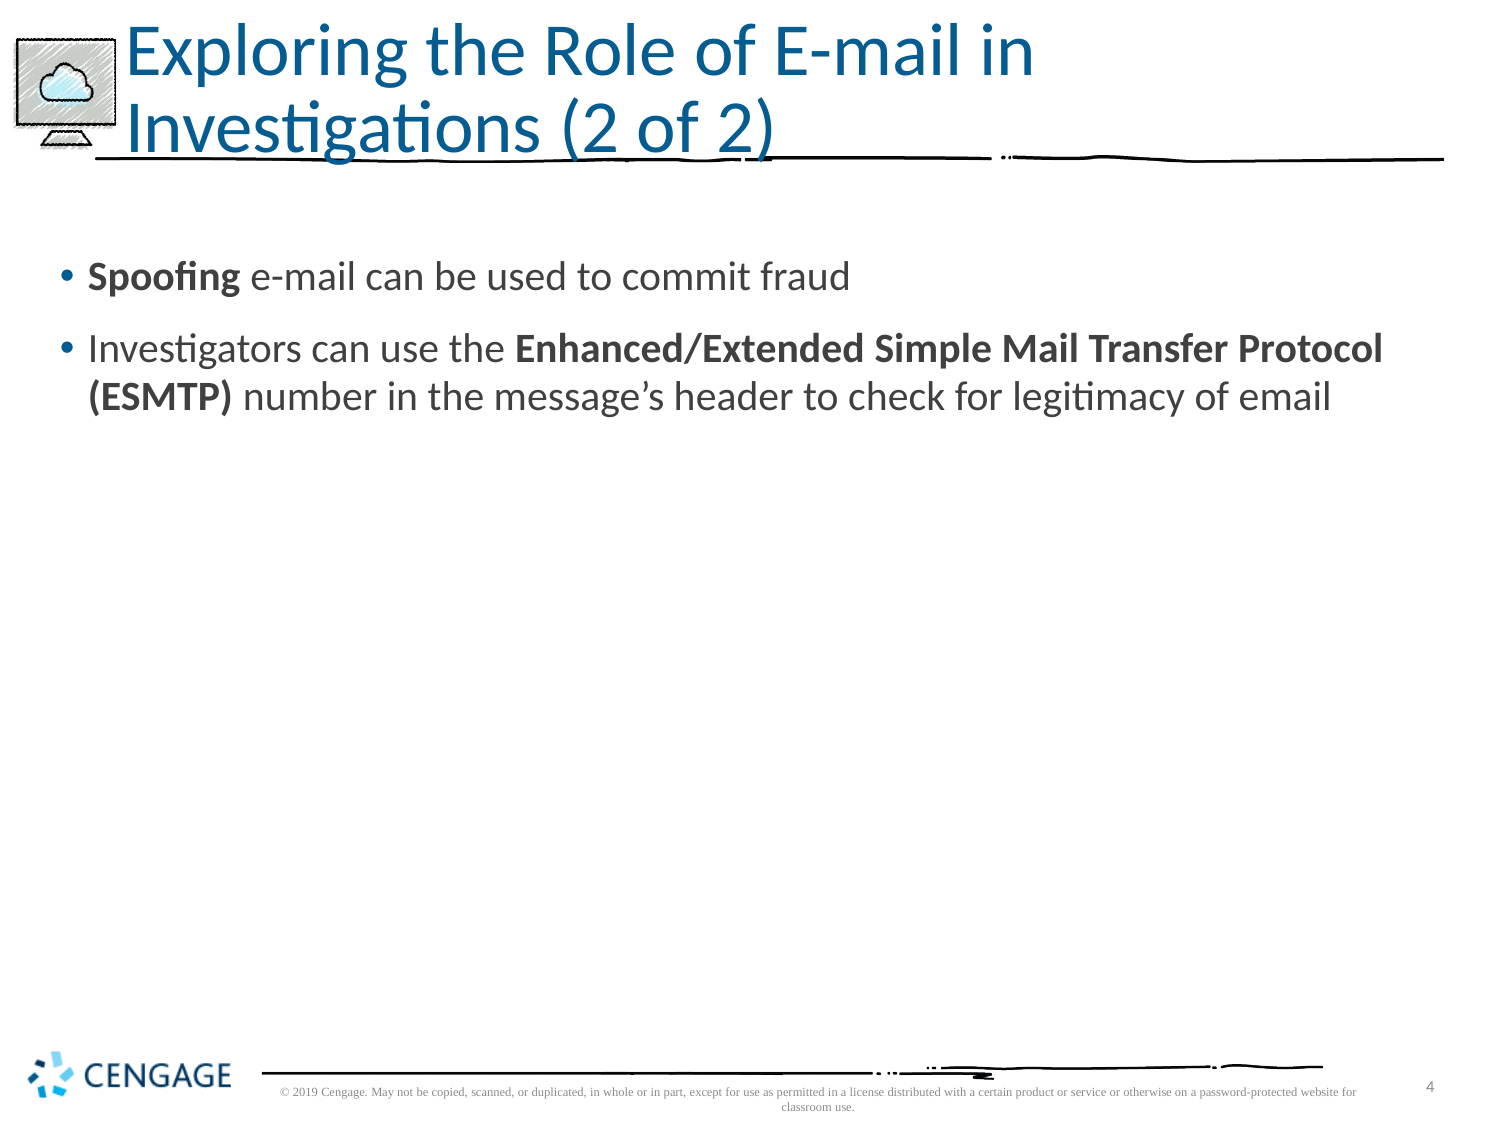

# Exploring the Role of E-mail in Investigations (2 of 2)
Spoofing e-mail can be used to commit fraud
Investigators can use the Enhanced/Extended Simple Mail Transfer Protocol (ESMTP) number in the message’s header to check for legitimacy of email

© 2019 Cengage. May not be copied, scanned, or duplicated, in whole or in part, except for use as permitted in a license distributed with a certain product or service or otherwise on a password-protected website for classroom use.